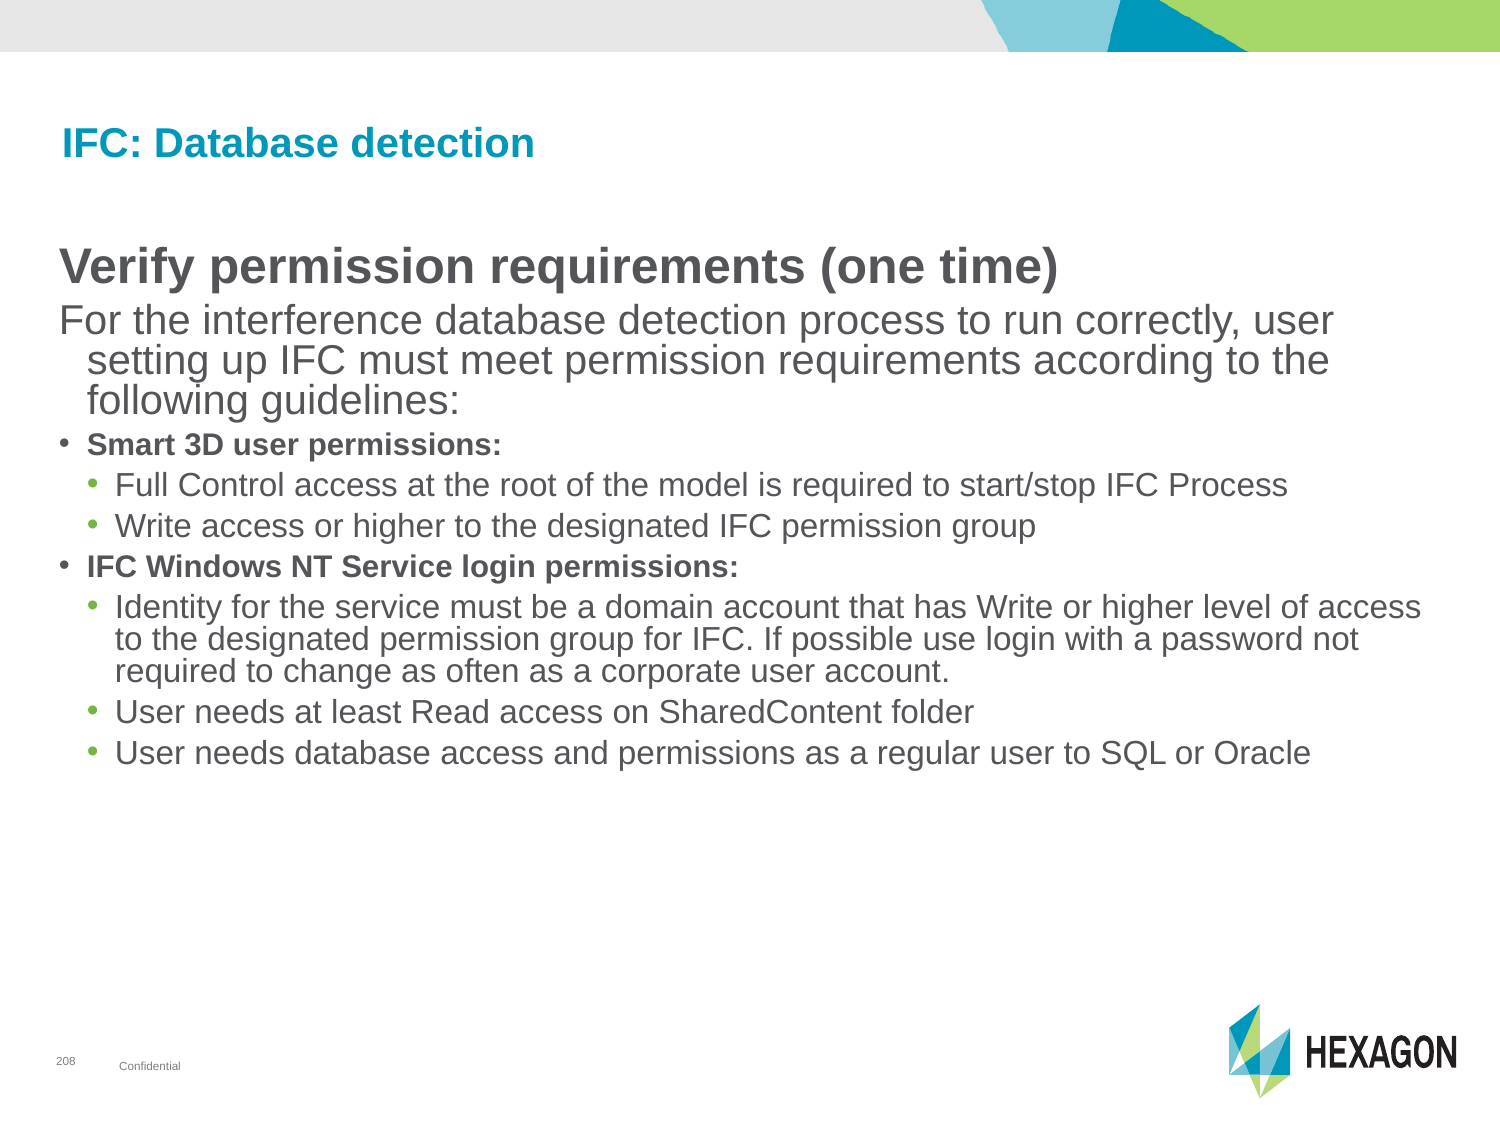

# IFC: Database detection
Verify permission requirements (one time)
For the interference database detection process to run correctly, user setting up IFC must meet permission requirements according to the following guidelines:
Smart 3D user permissions:
Full Control access at the root of the model is required to start/stop IFC Process
Write access or higher to the designated IFC permission group
IFC Windows NT Service login permissions:
Identity for the service must be a domain account that has Write or higher level of access to the designated permission group for IFC. If possible use login with a password not required to change as often as a corporate user account.
User needs at least Read access on SharedContent folder
User needs database access and permissions as a regular user to SQL or Oracle